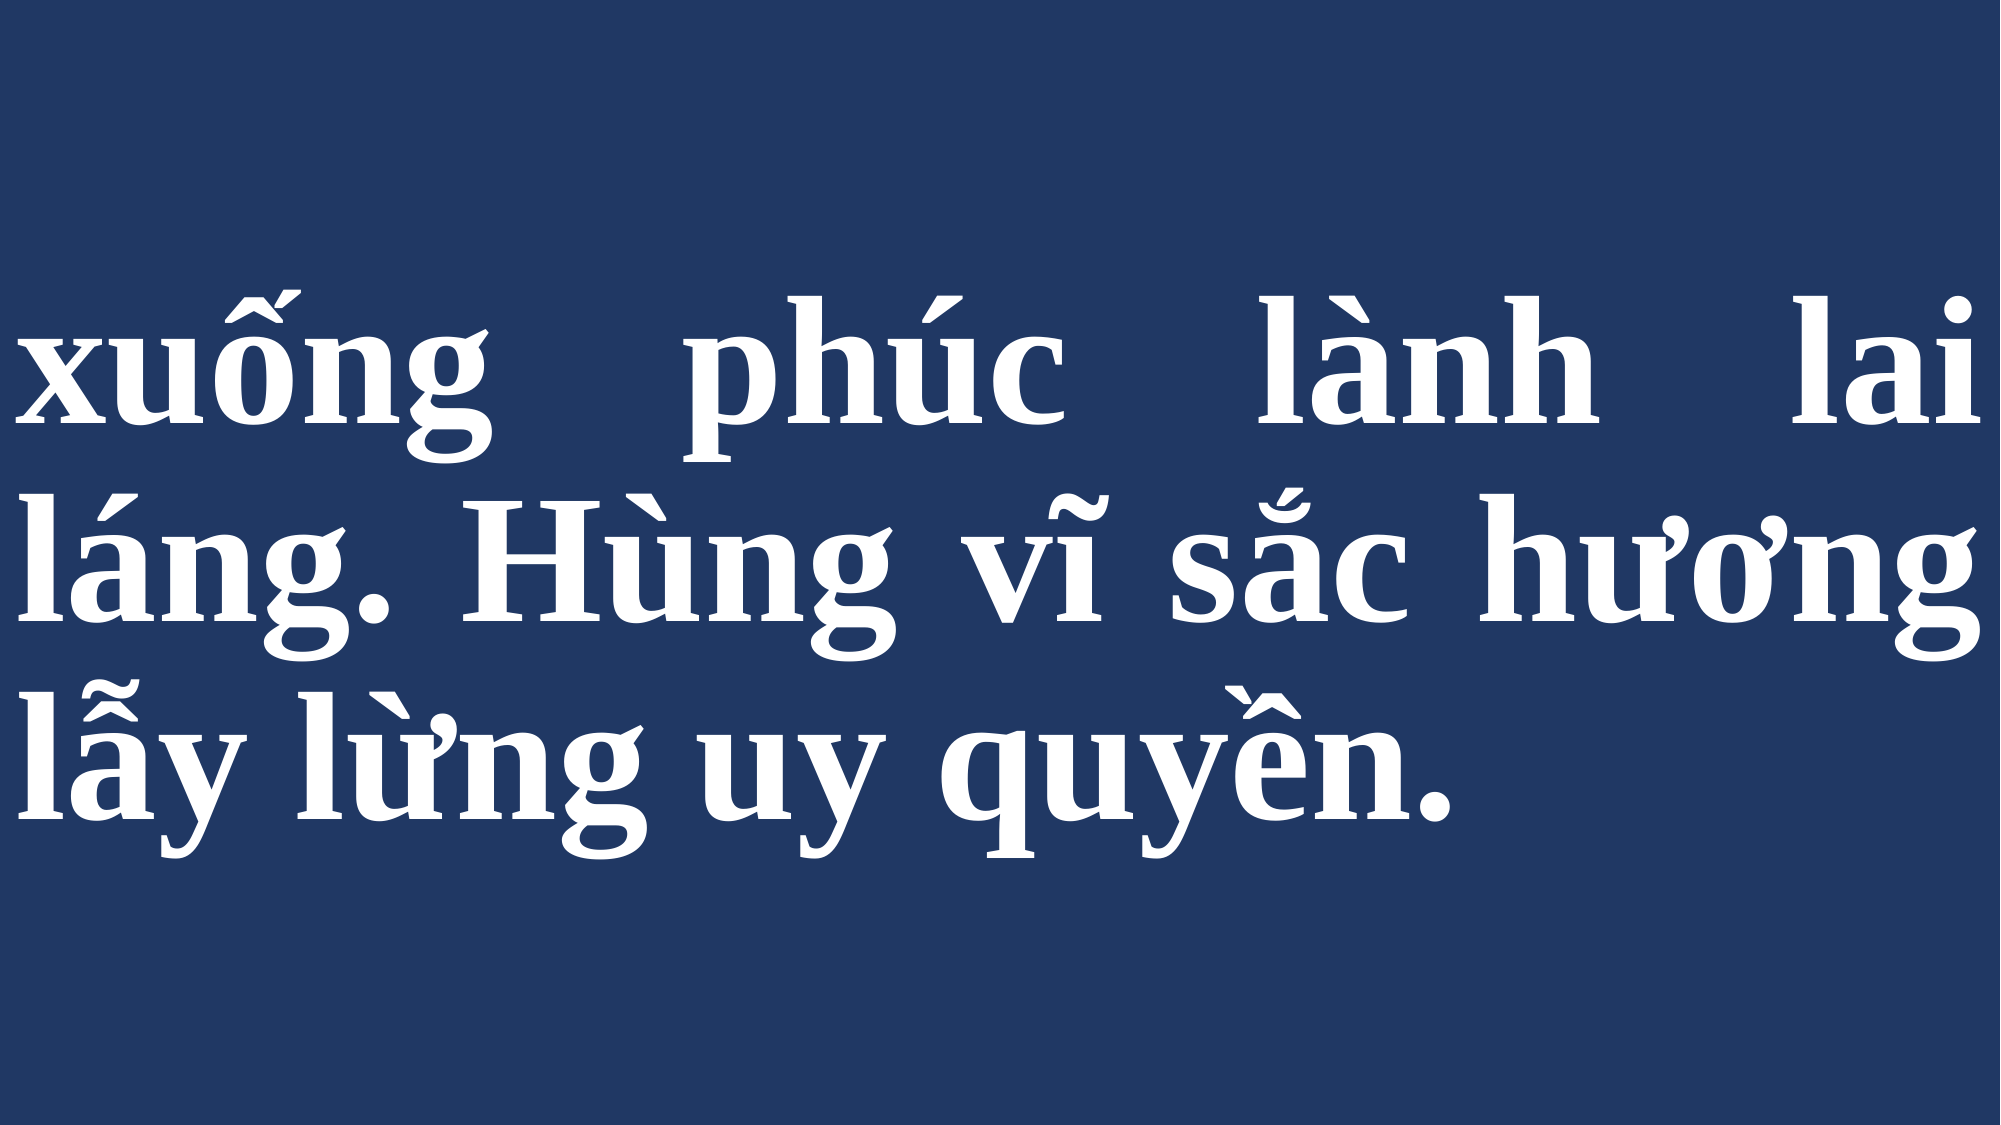

# xuống phúc lành lai láng. Hùng vĩ sắc hương lẫy lừng uy quyền.